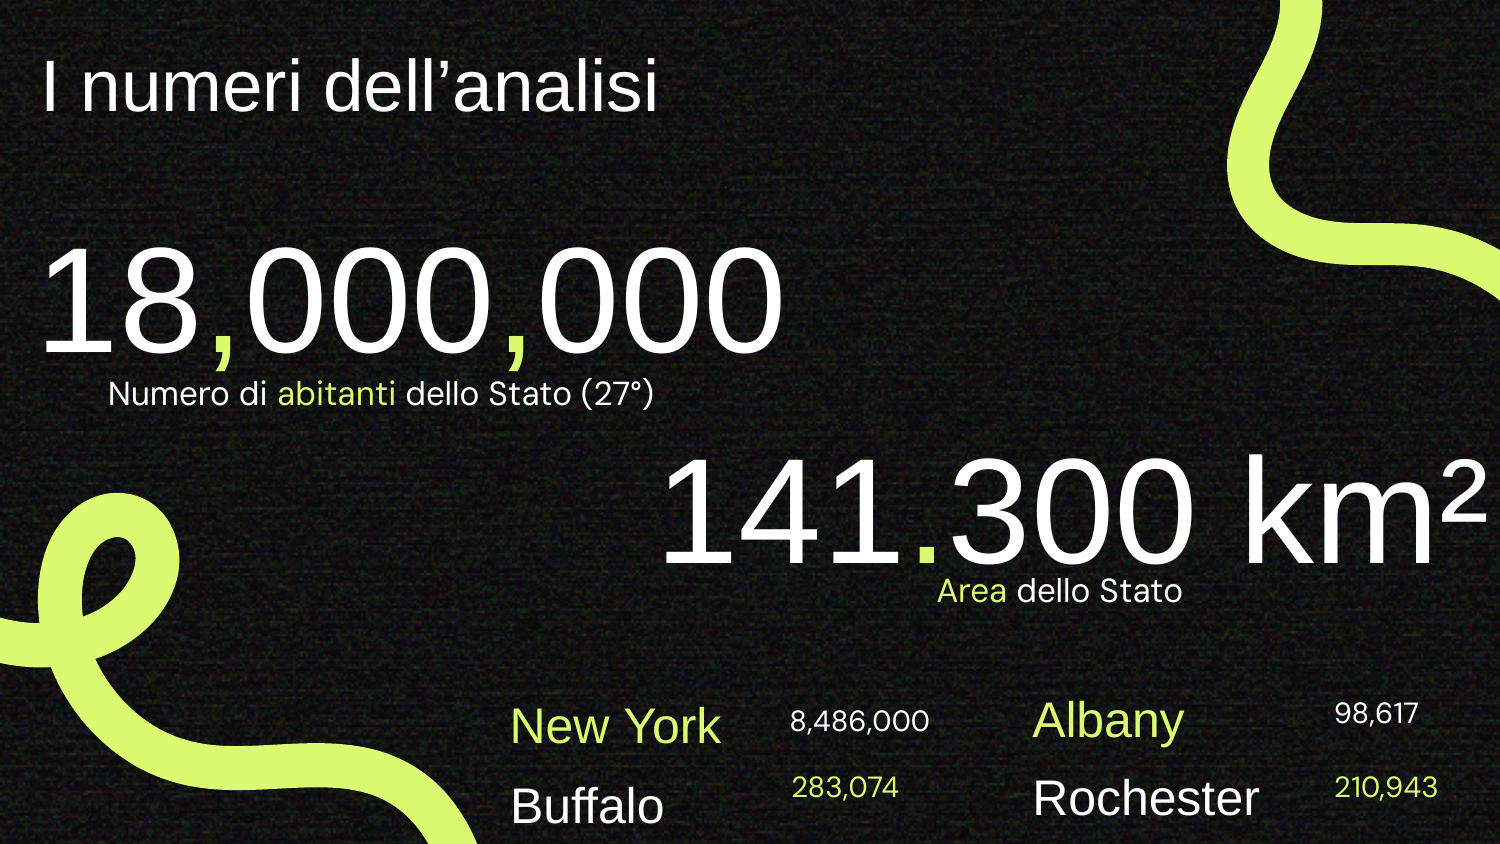

I numeri dell’analisi
# 18,000,000
141.300 km²
Numero di abitanti dello Stato (27°)
Area dello Stato
98,617

8,486,000
Albany
New York
283,074
210,943
Rochester
Buffalo